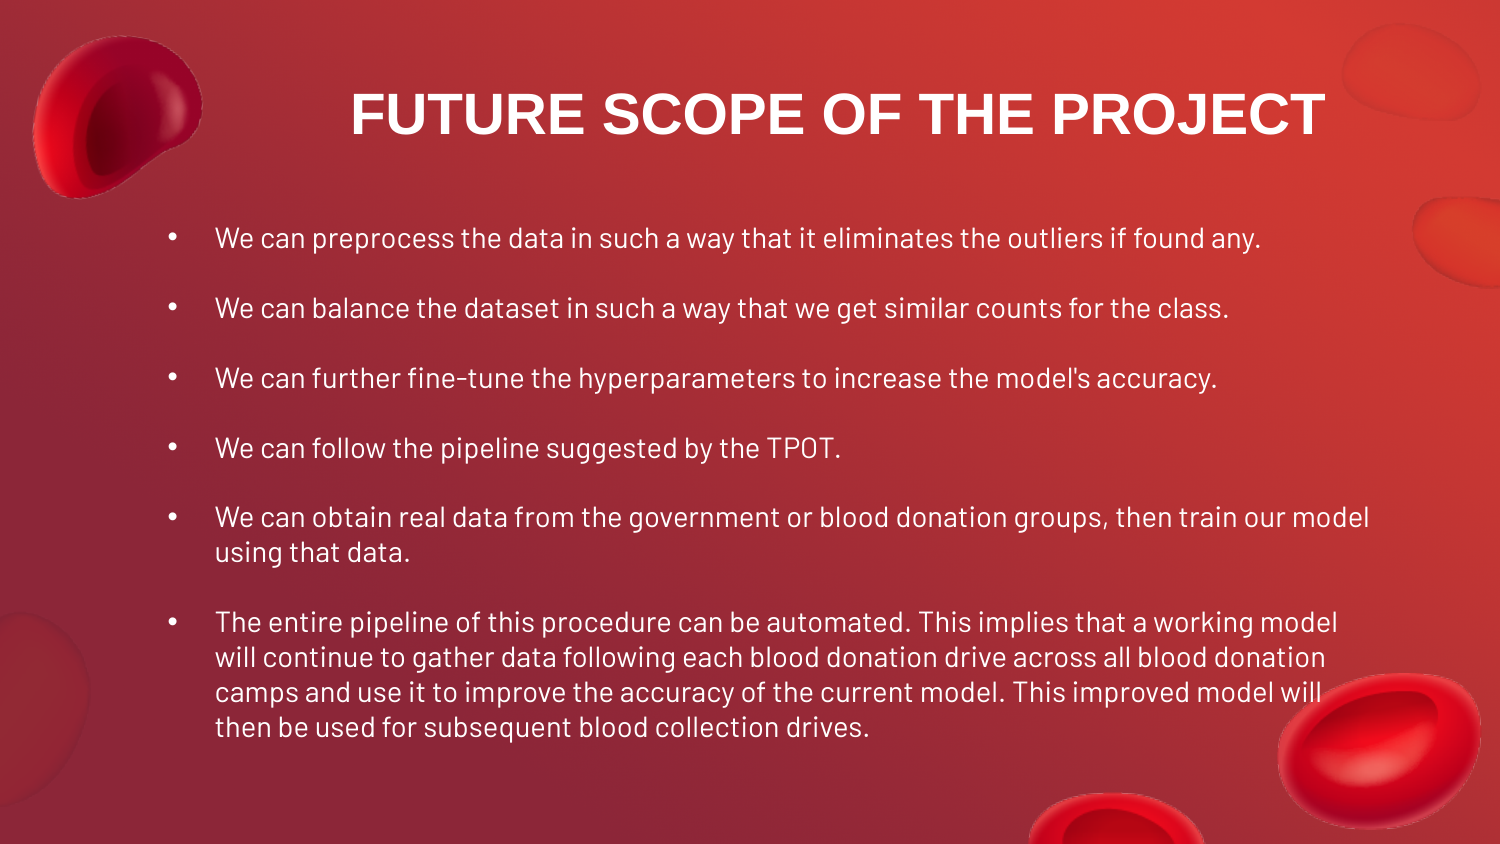

FUTURE SCOPE OF THE PROJECT
We can preprocess the data in such a way that it eliminates the outliers if found any.

We can balance the dataset in such a way that we get similar counts for the class.

We can further fine-tune the hyperparameters to increase the model's accuracy.

We can follow the pipeline suggested by the TPOT.

We can obtain real data from the government or blood donation groups, then train our model using that data.

The entire pipeline of this procedure can be automated. This implies that a working model will continue to gather data following each blood donation drive across all blood donation camps and use it to improve the accuracy of the current model. This improved model will then be used for subsequent blood collection drives.